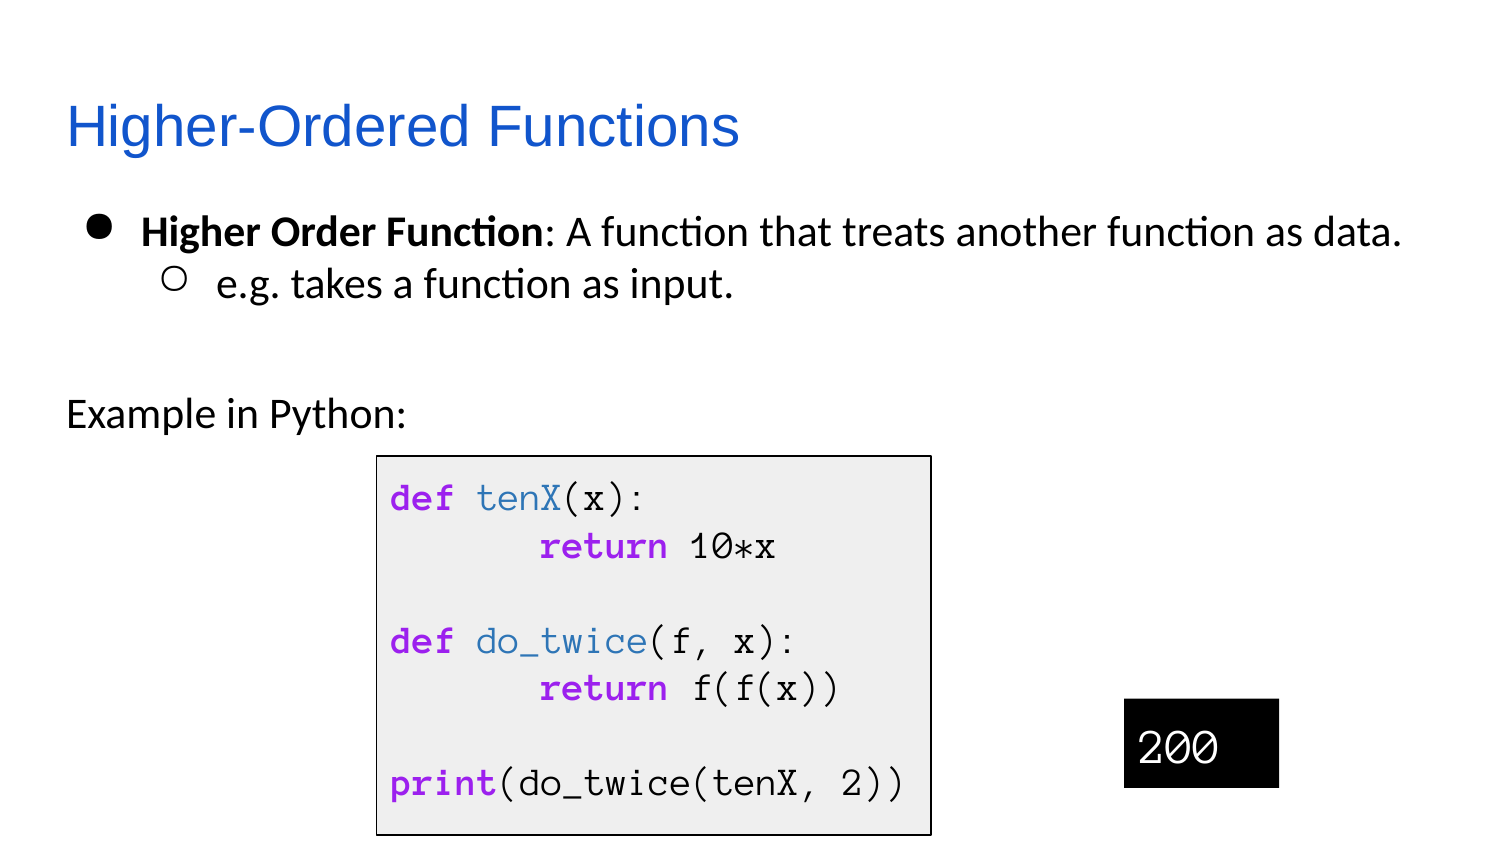

# Higher-Ordered Functions
Higher Order Function: A function that treats another function as data.
e.g. takes a function as input.

Example in Python:

def tenX(x):
	return 10*x

def do_twice(f, x):
	return f(f(x))

print(do_twice(tenX, 2))

200